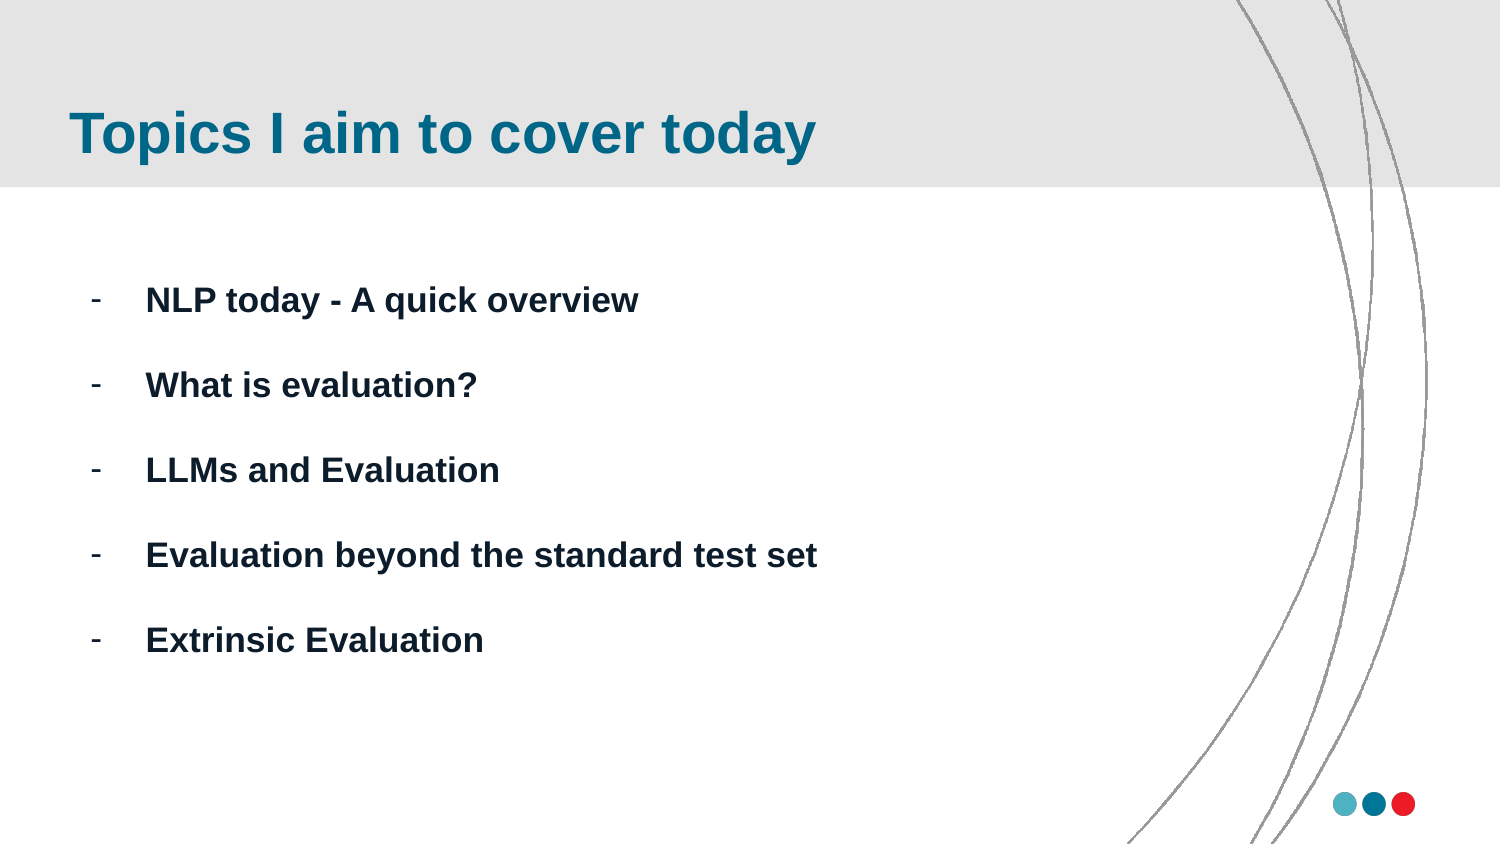

# Topics I aim to cover today
NLP today - A quick overview
What is evaluation?
LLMs and Evaluation
Evaluation beyond the standard test set
Extrinsic Evaluation